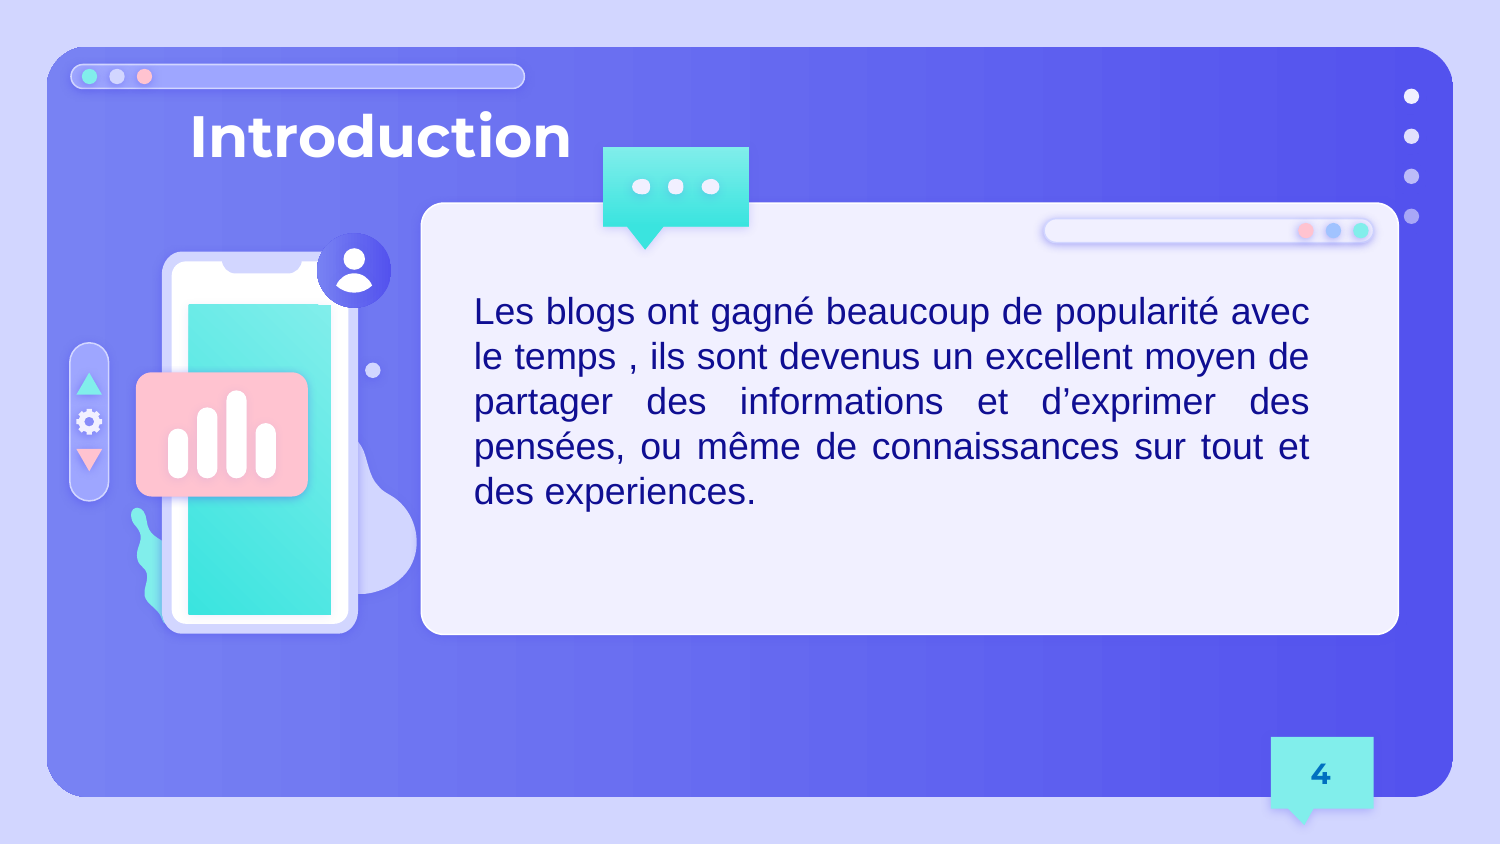

Introduction

Les blogs ont gagné beaucoup de popularité avec le temps , ils sont devenus un excellent moyen de partager des informations et d’exprimer des pensées, ou même de connaissances sur tout et des experiences.

   4